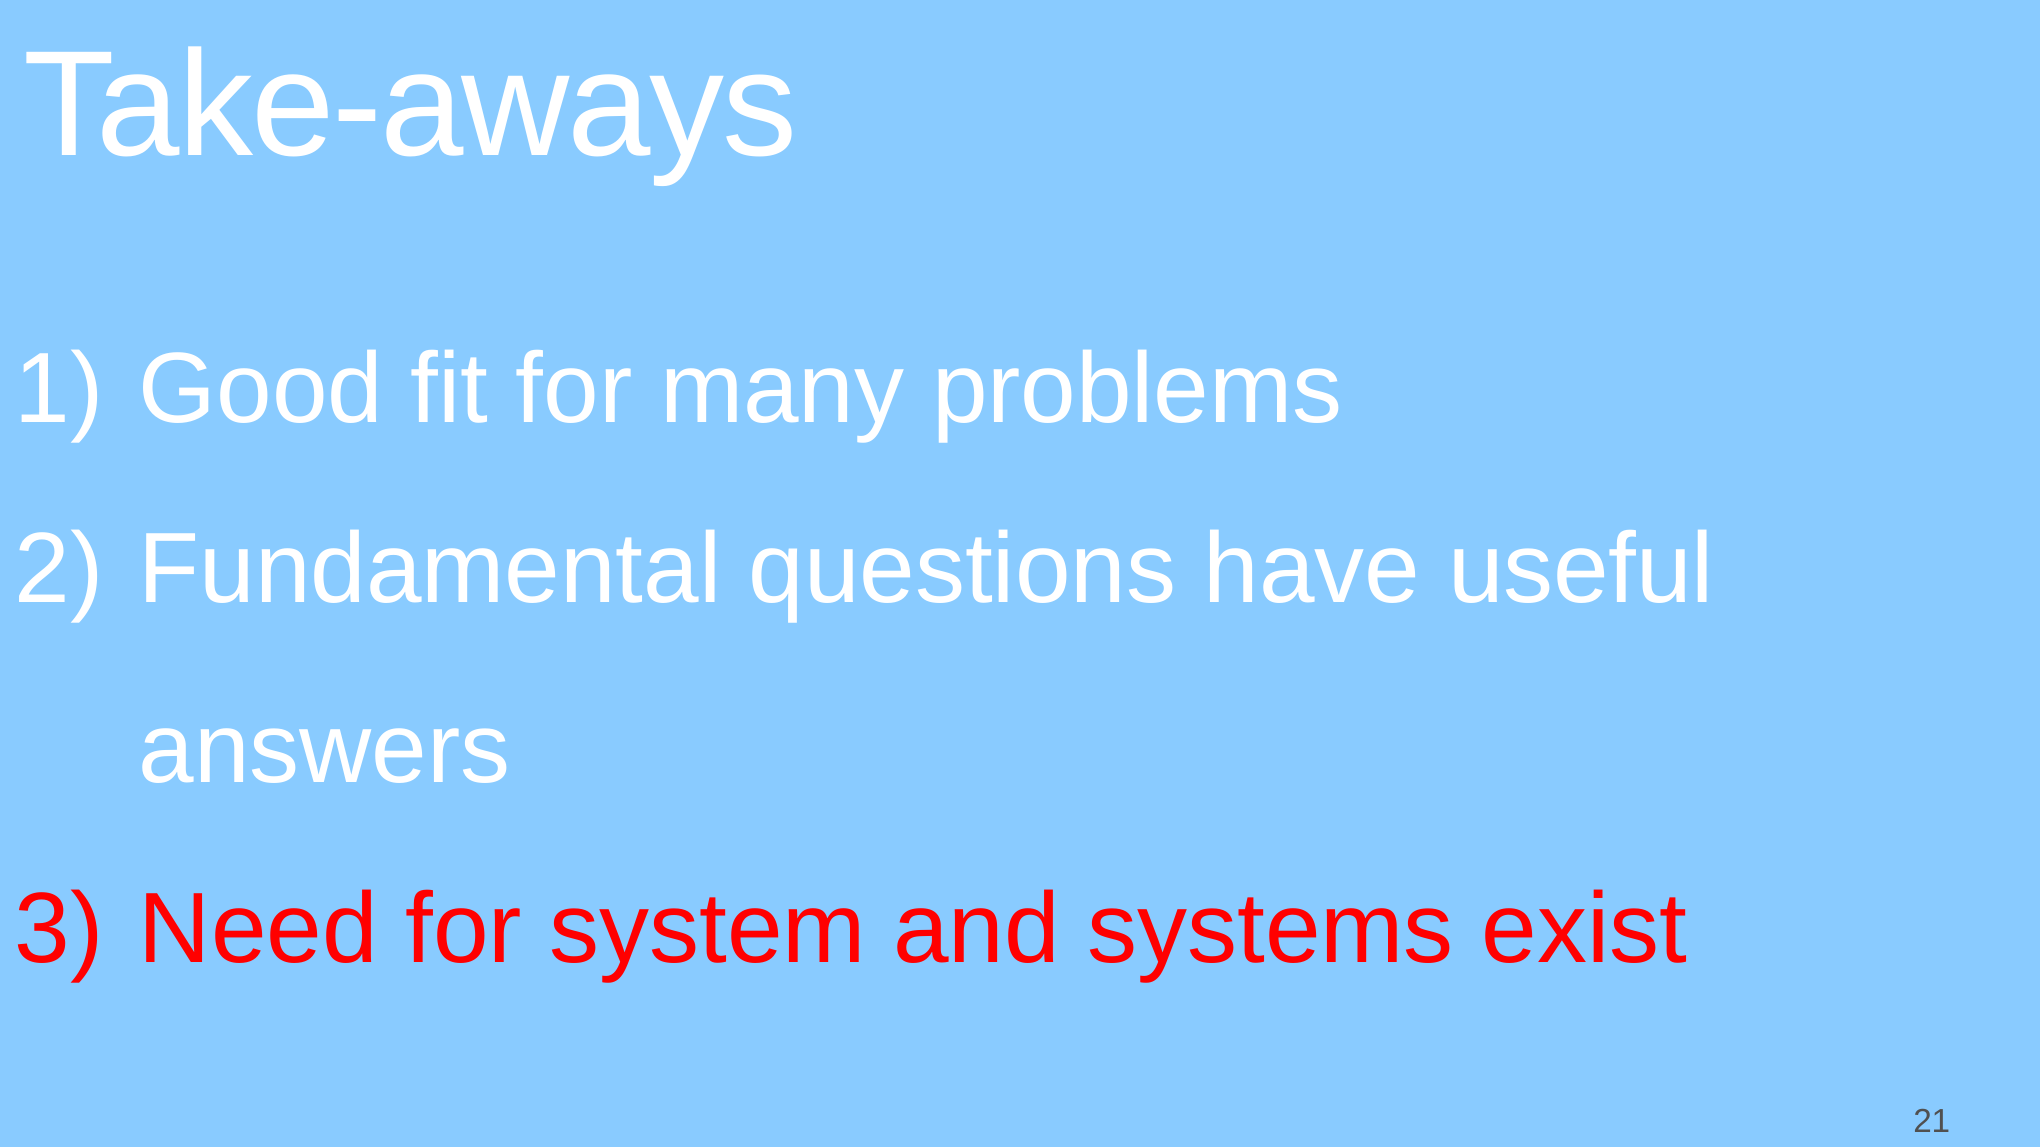

# Take-aways
Good fit for many problems
Fundamental questions have useful answers
Need for system and systems exist